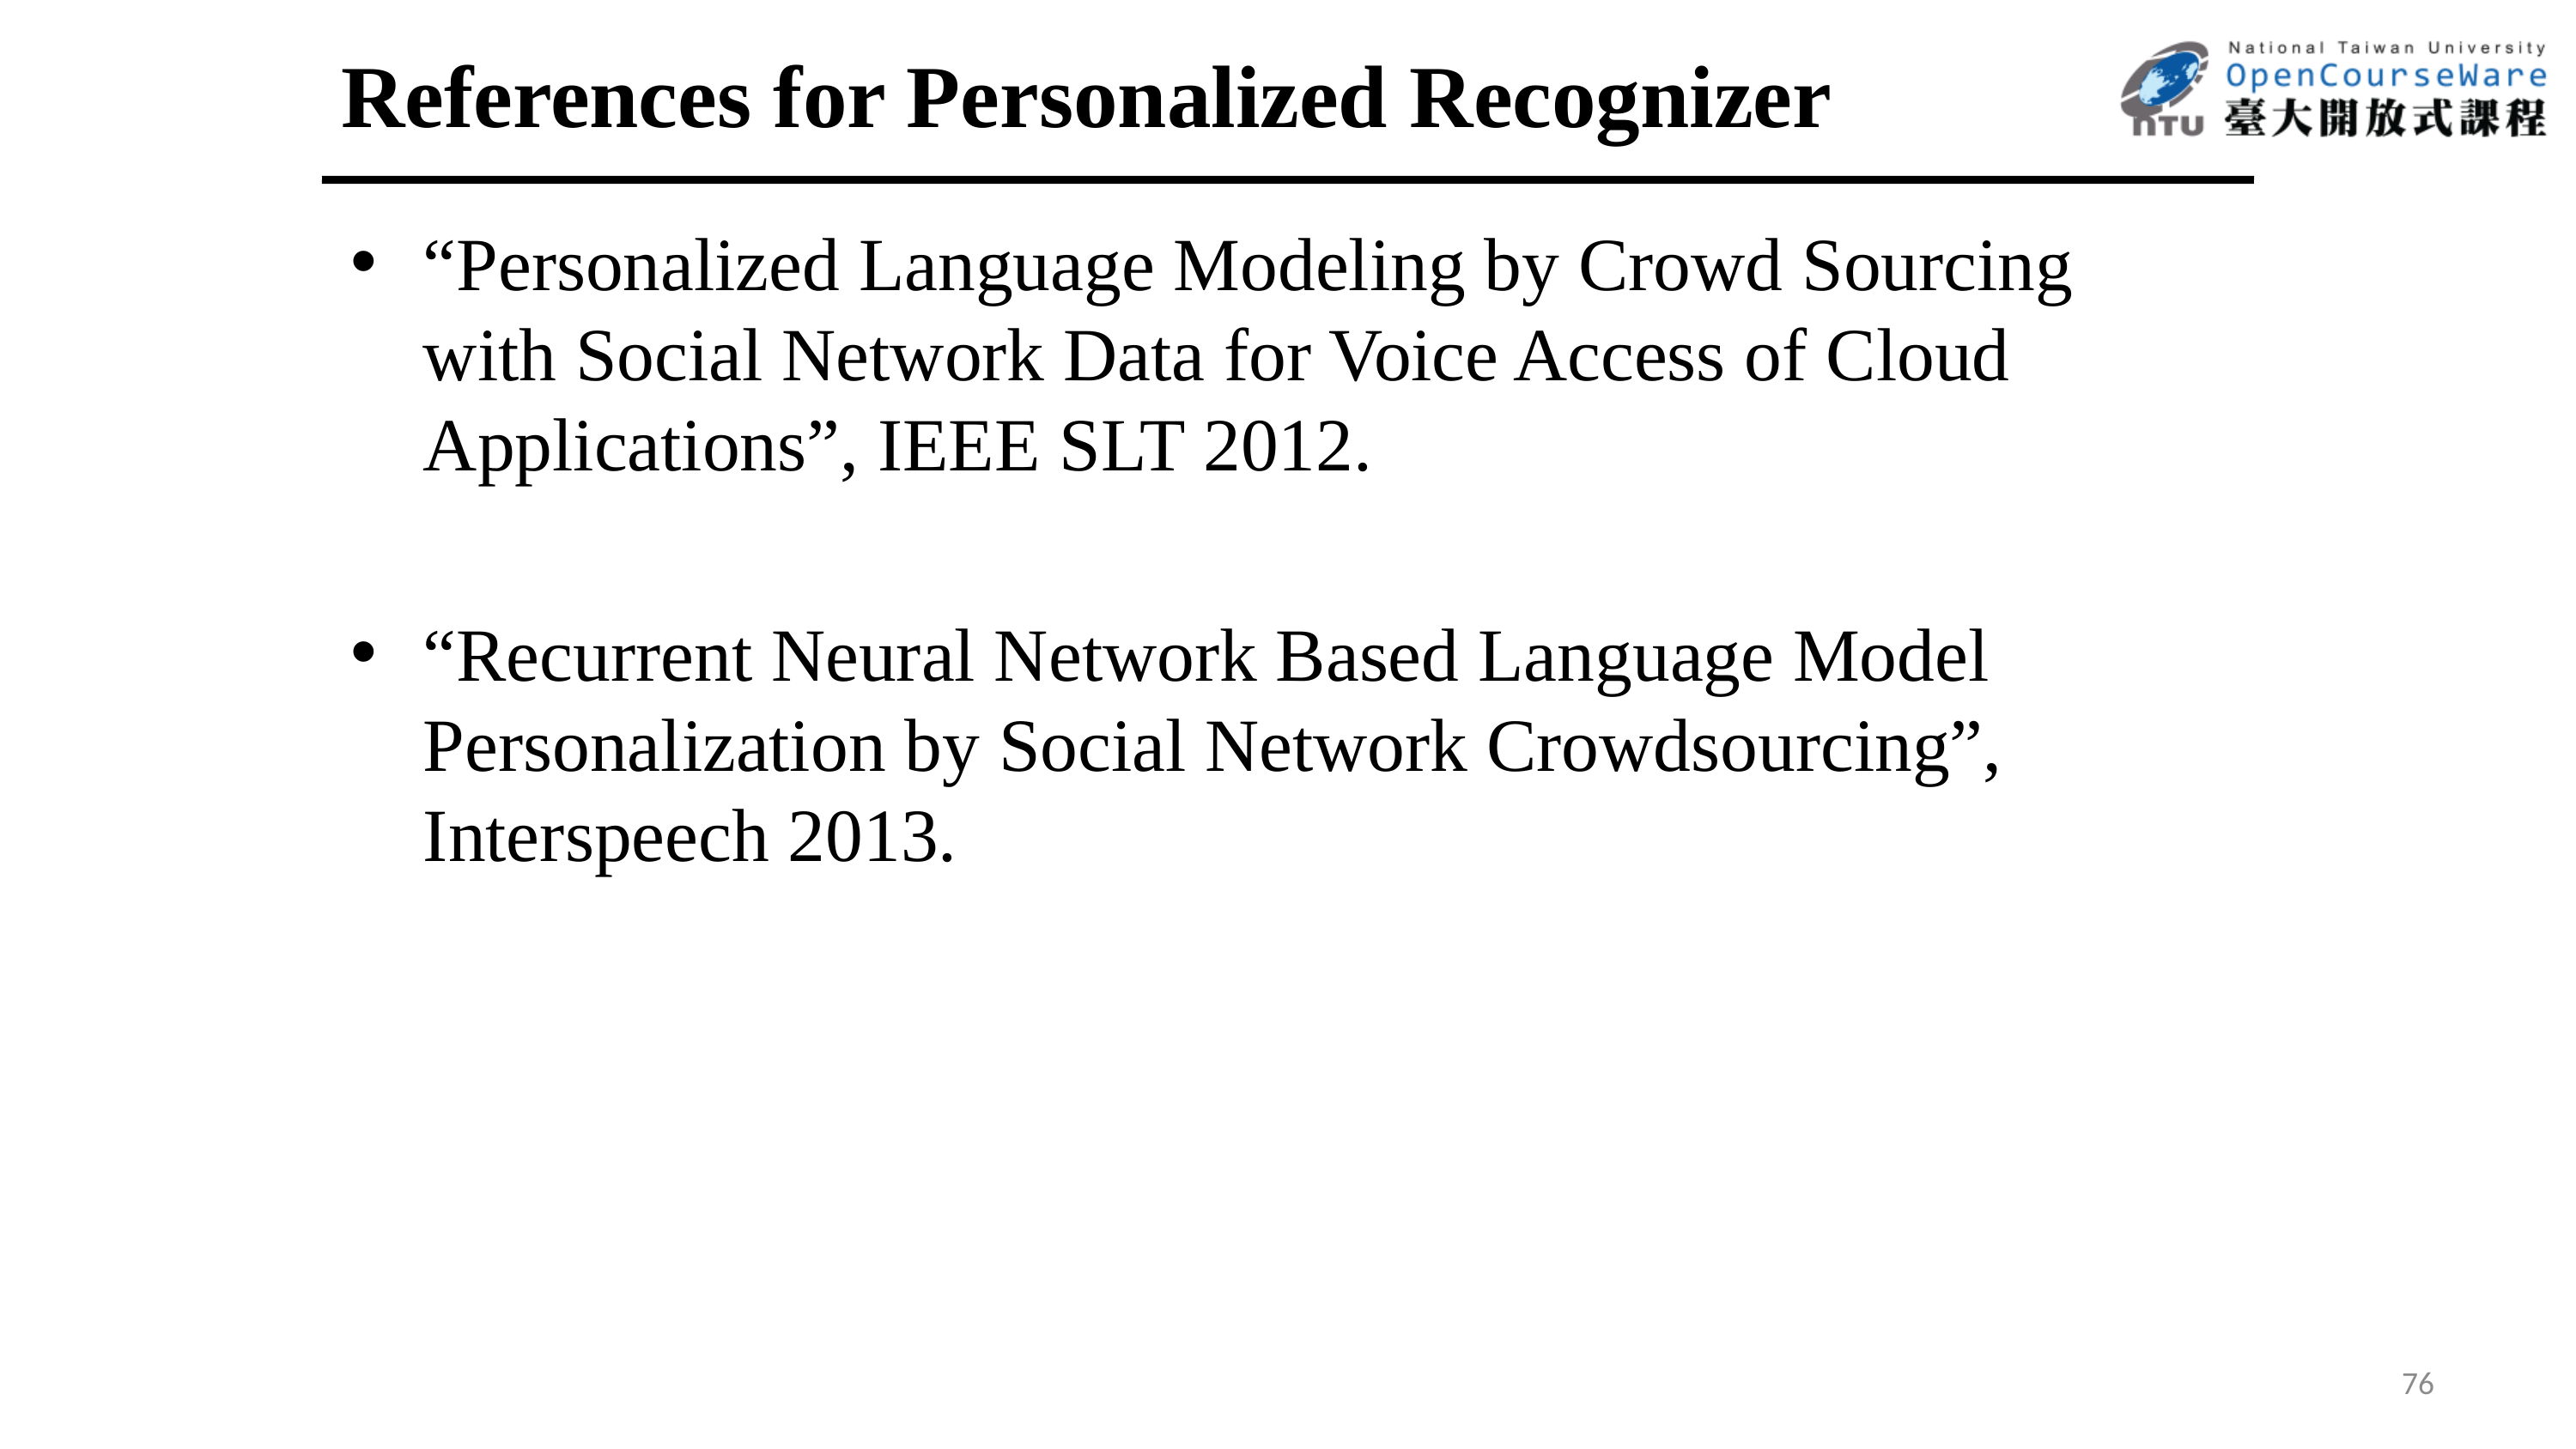

# References for Personalized Recognizer

“Personalized Language Modeling by Crowd Sourcing with Social Network Data for Voice Access of Cloud Applications”, IEEE SLT 2012.

“Recurrent Neural Network Based Language Model Personalization by Social Network Crowdsourcing”, Interspeech 2013.
76